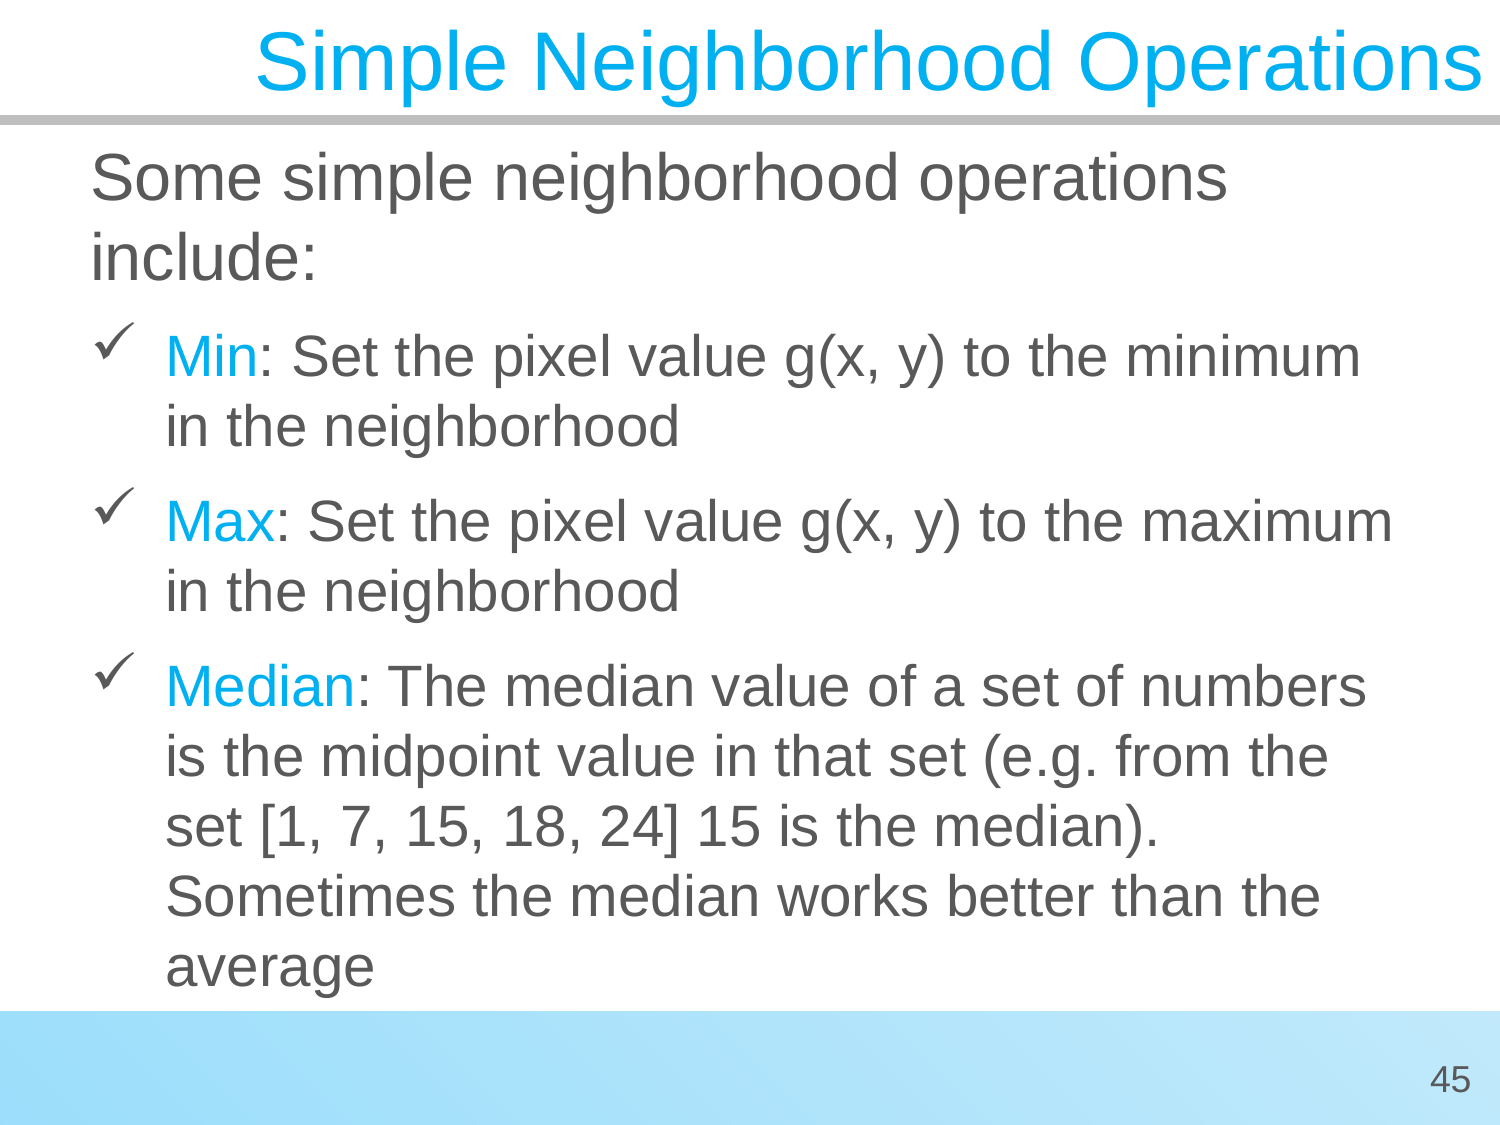

Simple Neighborhood Operations

Some simple neighborhood operations include:
Min: Set the pixel value g(x, y) to the minimum in the neighborhood
Max: Set the pixel value g(x, y) to the maximum in the neighborhood
Median: The median value of a set of numbers is the midpoint value in that set (e.g. from the set [1, 7, 15, 18, 24] 15 is the median). Sometimes the median works better than the average